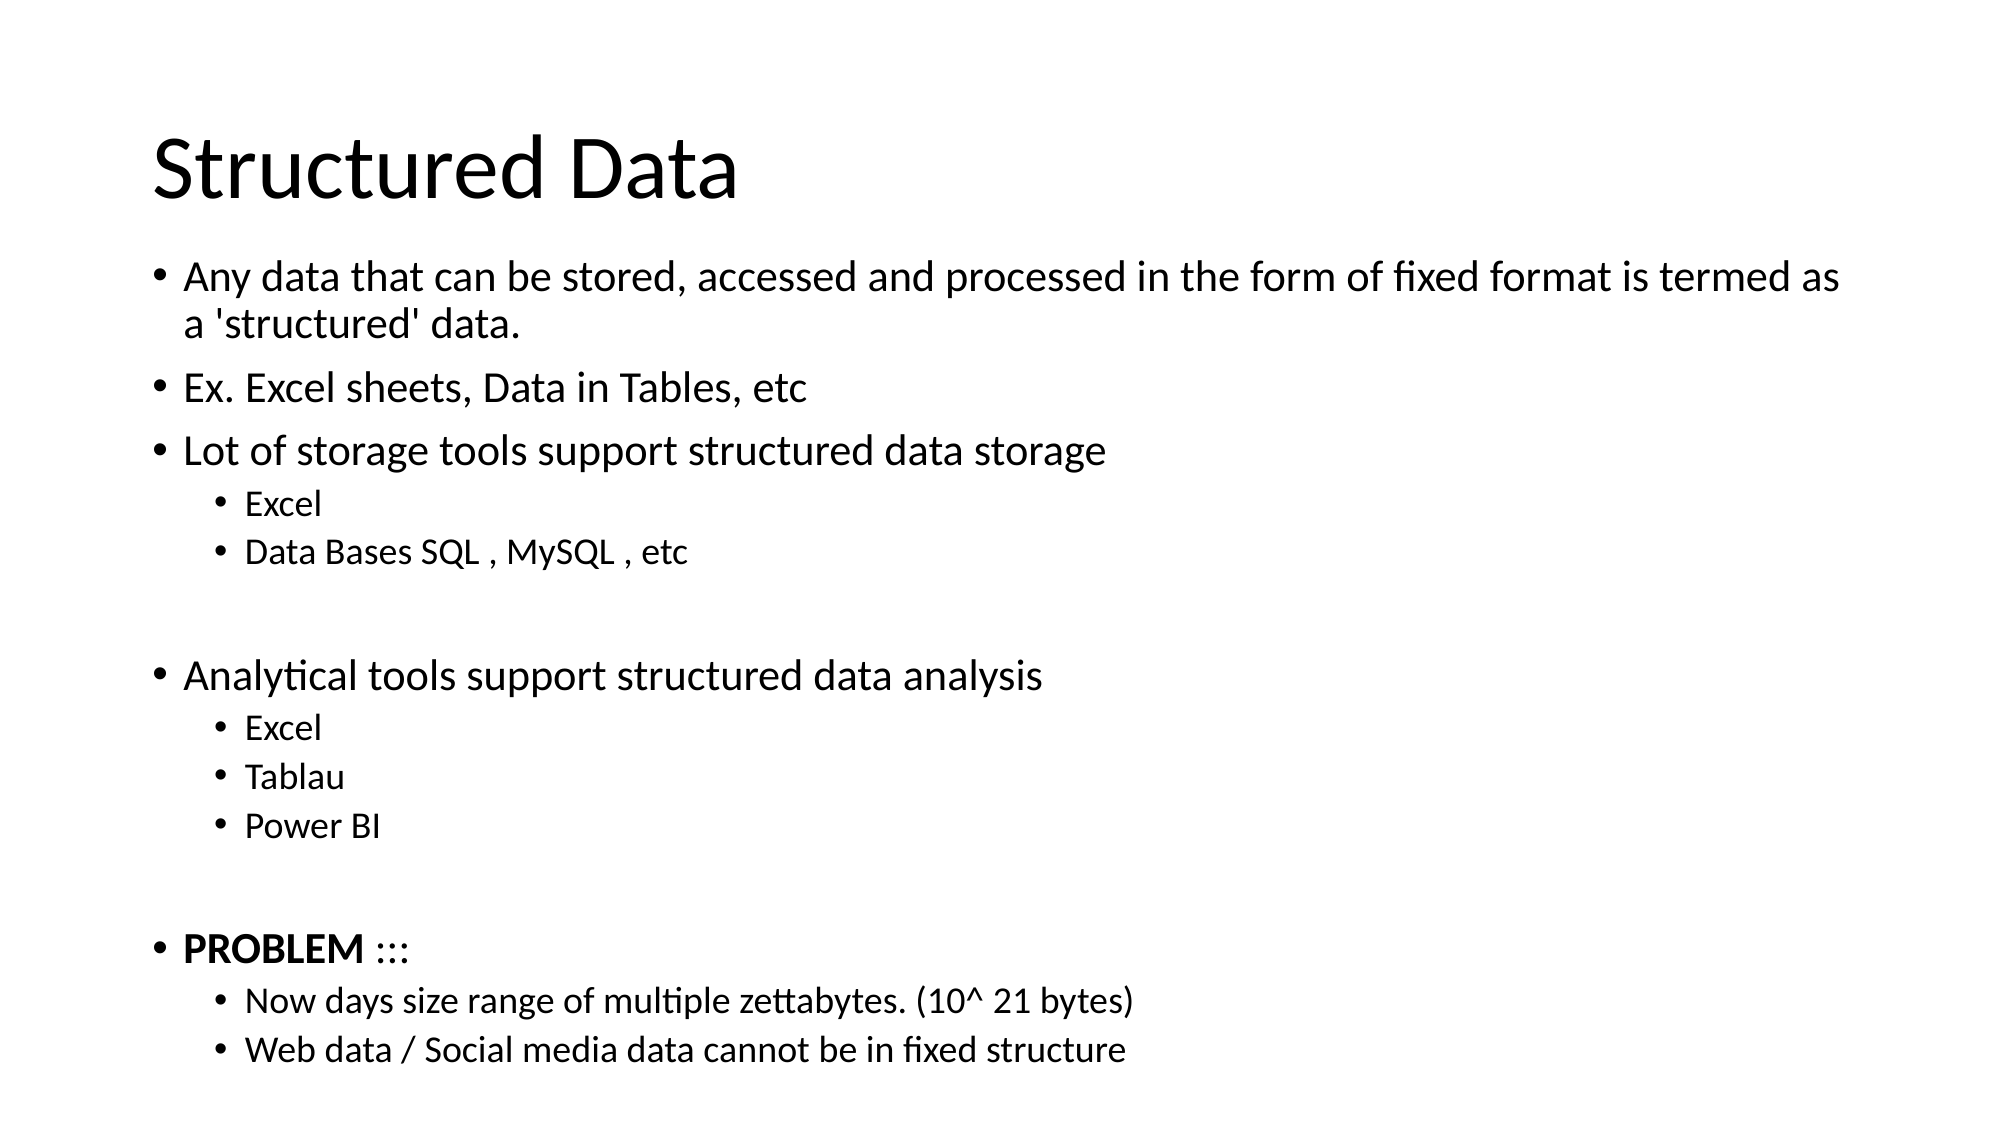

# Structured Data
Any data that can be stored, accessed and processed in the form of fixed format is termed as a 'structured' data.
Ex. Excel sheets, Data in Tables, etc
Lot of storage tools support structured data storage
Excel
Data Bases SQL , MySQL , etc

Analytical tools support structured data analysis
Excel
Tablau
Power BI

PROBLEM :::
Now days size range of multiple zettabytes. (10^ 21 bytes)
Web data / Social media data cannot be in fixed structure